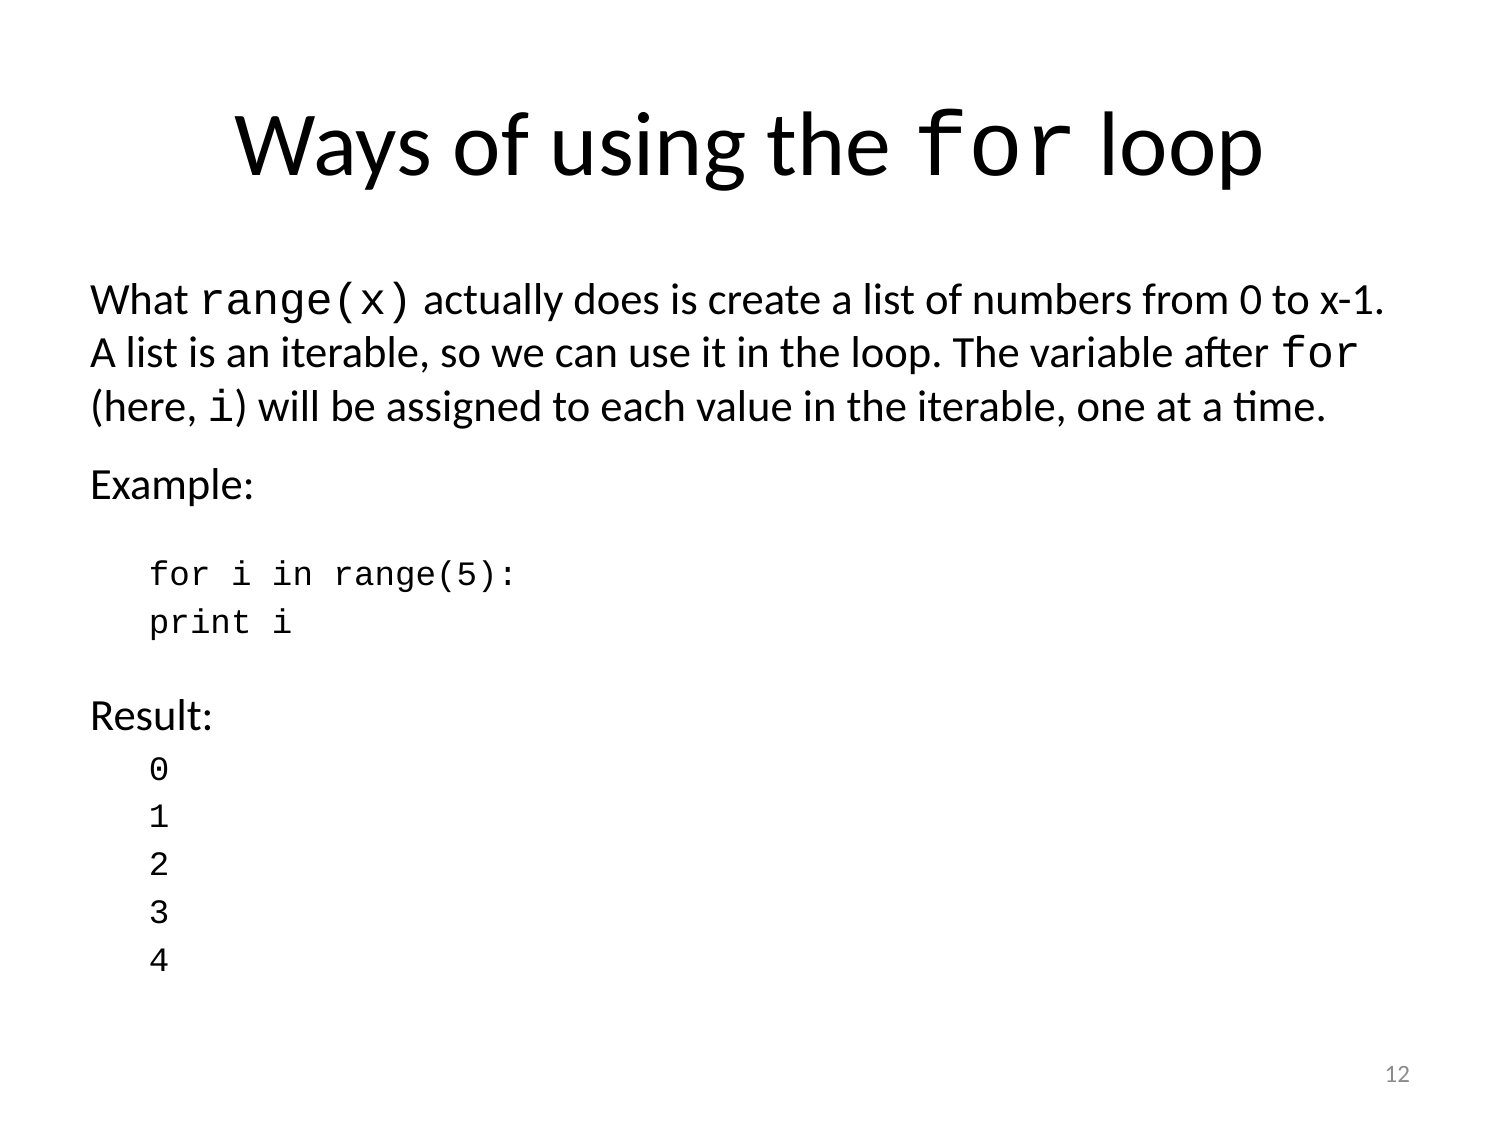

# Ways of using the for loop
What range(x) actually does is create a list of numbers from 0 to x-1. A list is an iterable, so we can use it in the loop. The variable after for (here, i) will be assigned to each value in the iterable, one at a time.
Example:

for i in range(5):
	print i

Result:
0
1
2
3
4
12